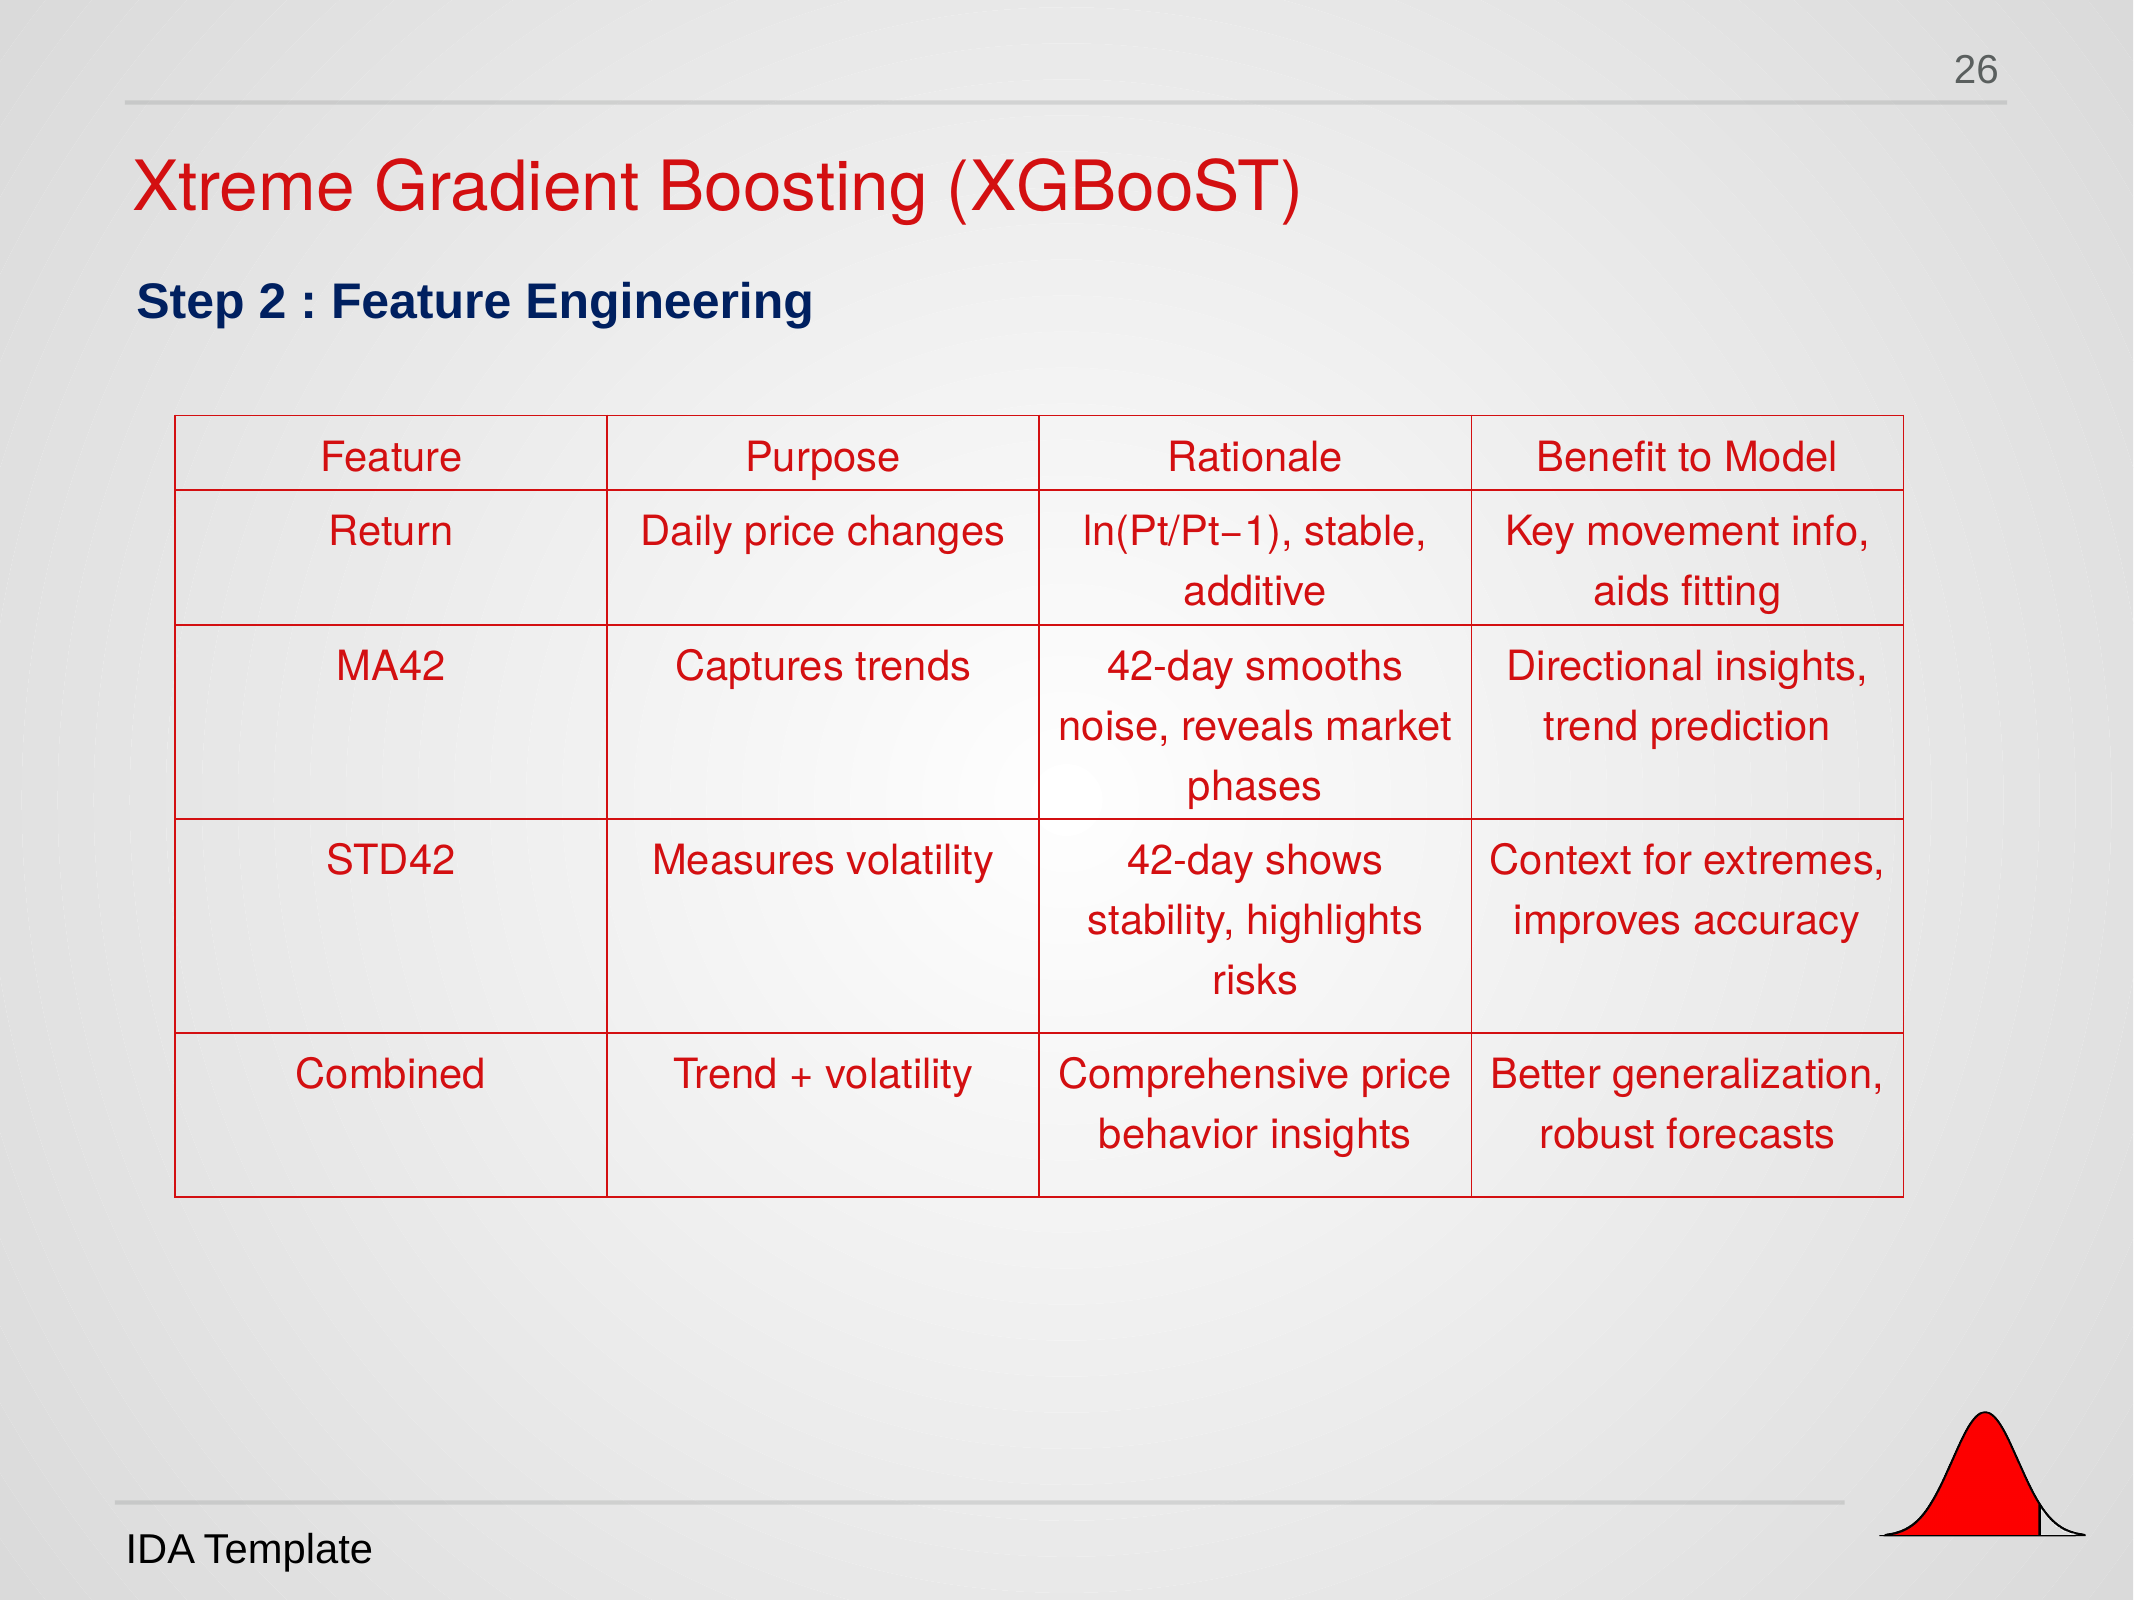

26
Xtreme Gradient Boosting (XGBooST)

Step 2 : Feature Engineering
| Feature | Purpose | Rationale | Benefit to Model |
| --- | --- | --- | --- |
| Return | Daily price changes | ln(Pt​/Pt−1​), stable, additive | Key movement info, aids fitting |
| MA42 | Captures trends | 42-day smooths noise, reveals market phases | Directional insights, trend prediction |
| STD42 | Measures volatility | 42-day shows stability, highlights risks | Context for extremes, improves accuracy |
| Combined | Trend + volatility | Comprehensive price behavior insights | Better generalization, robust forecasts |
IDA Template